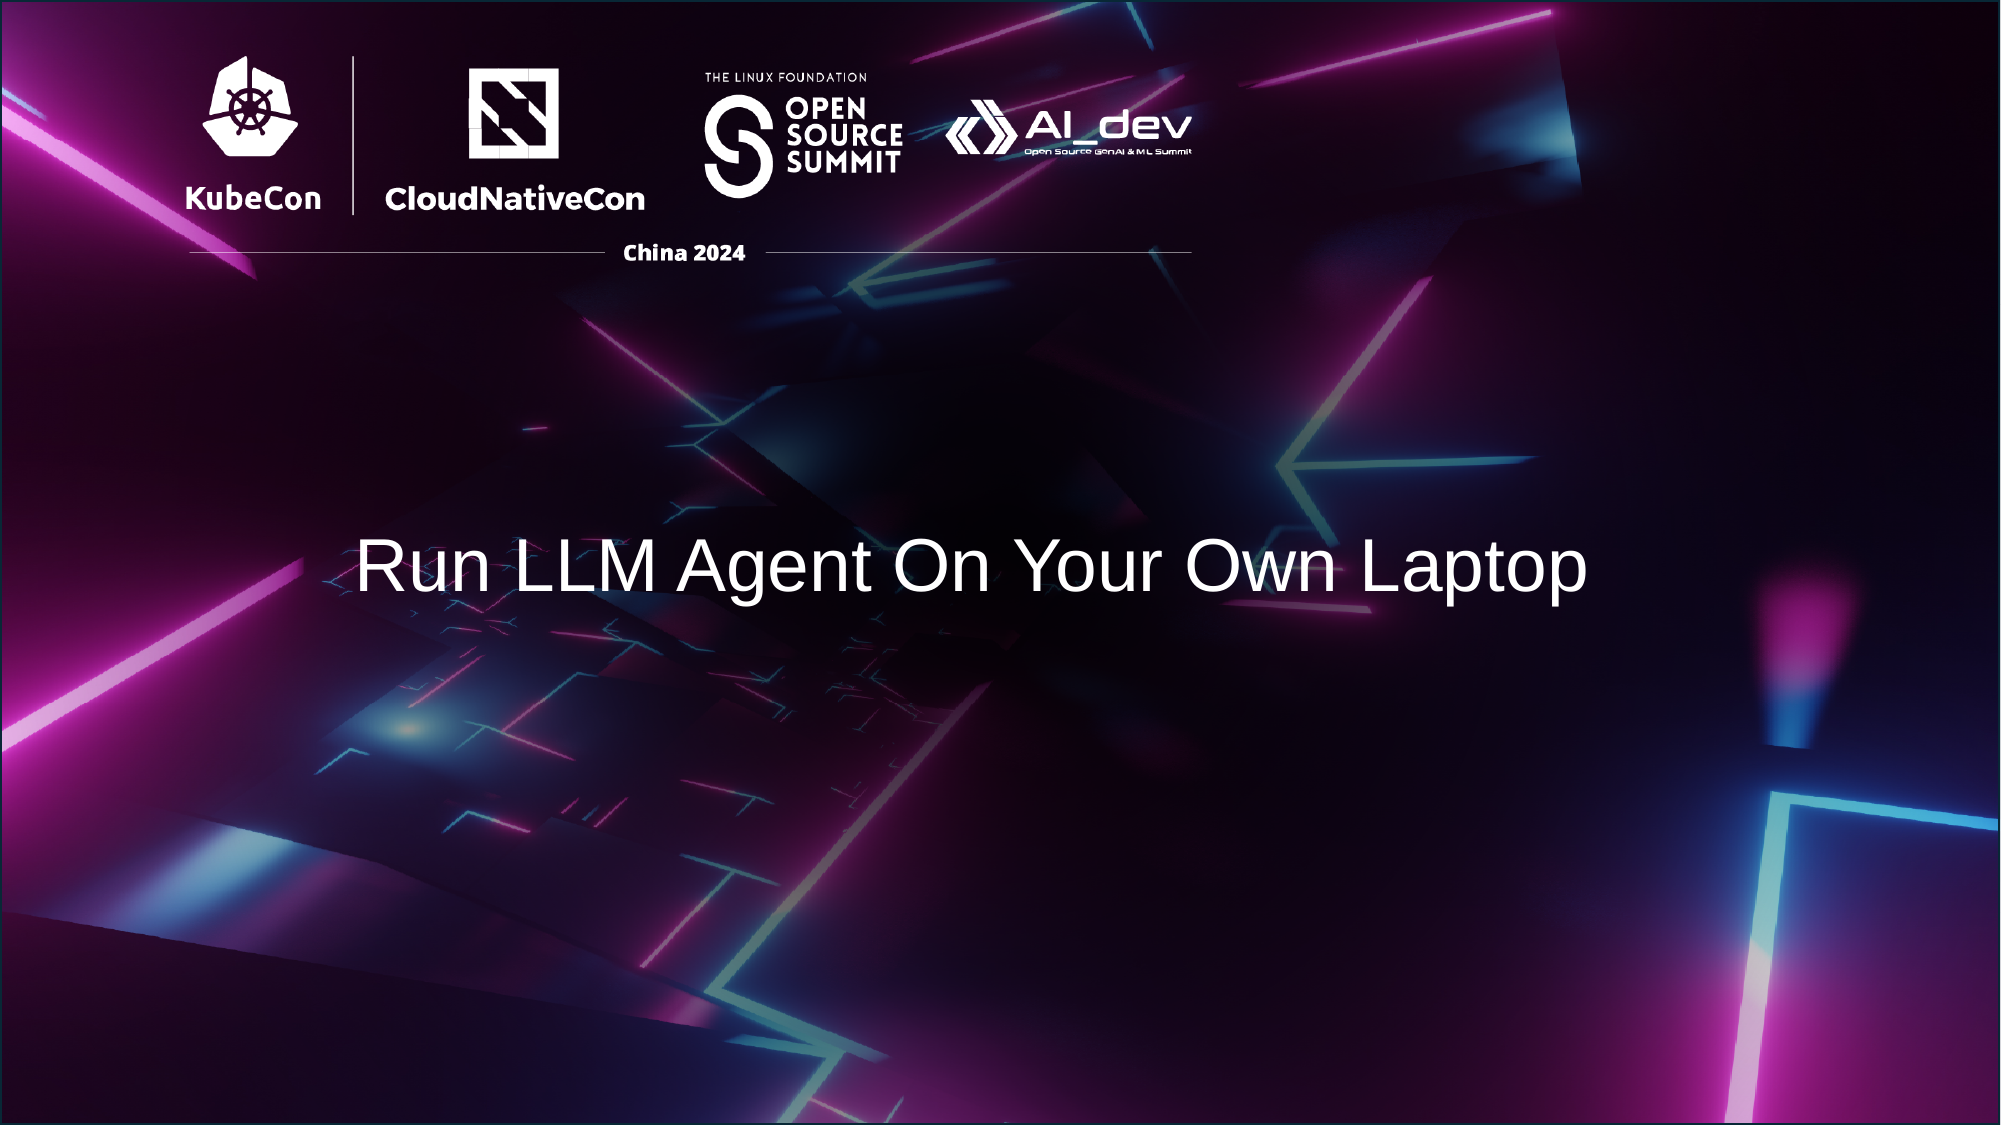

Run LLM Agent On Your Own Laptop